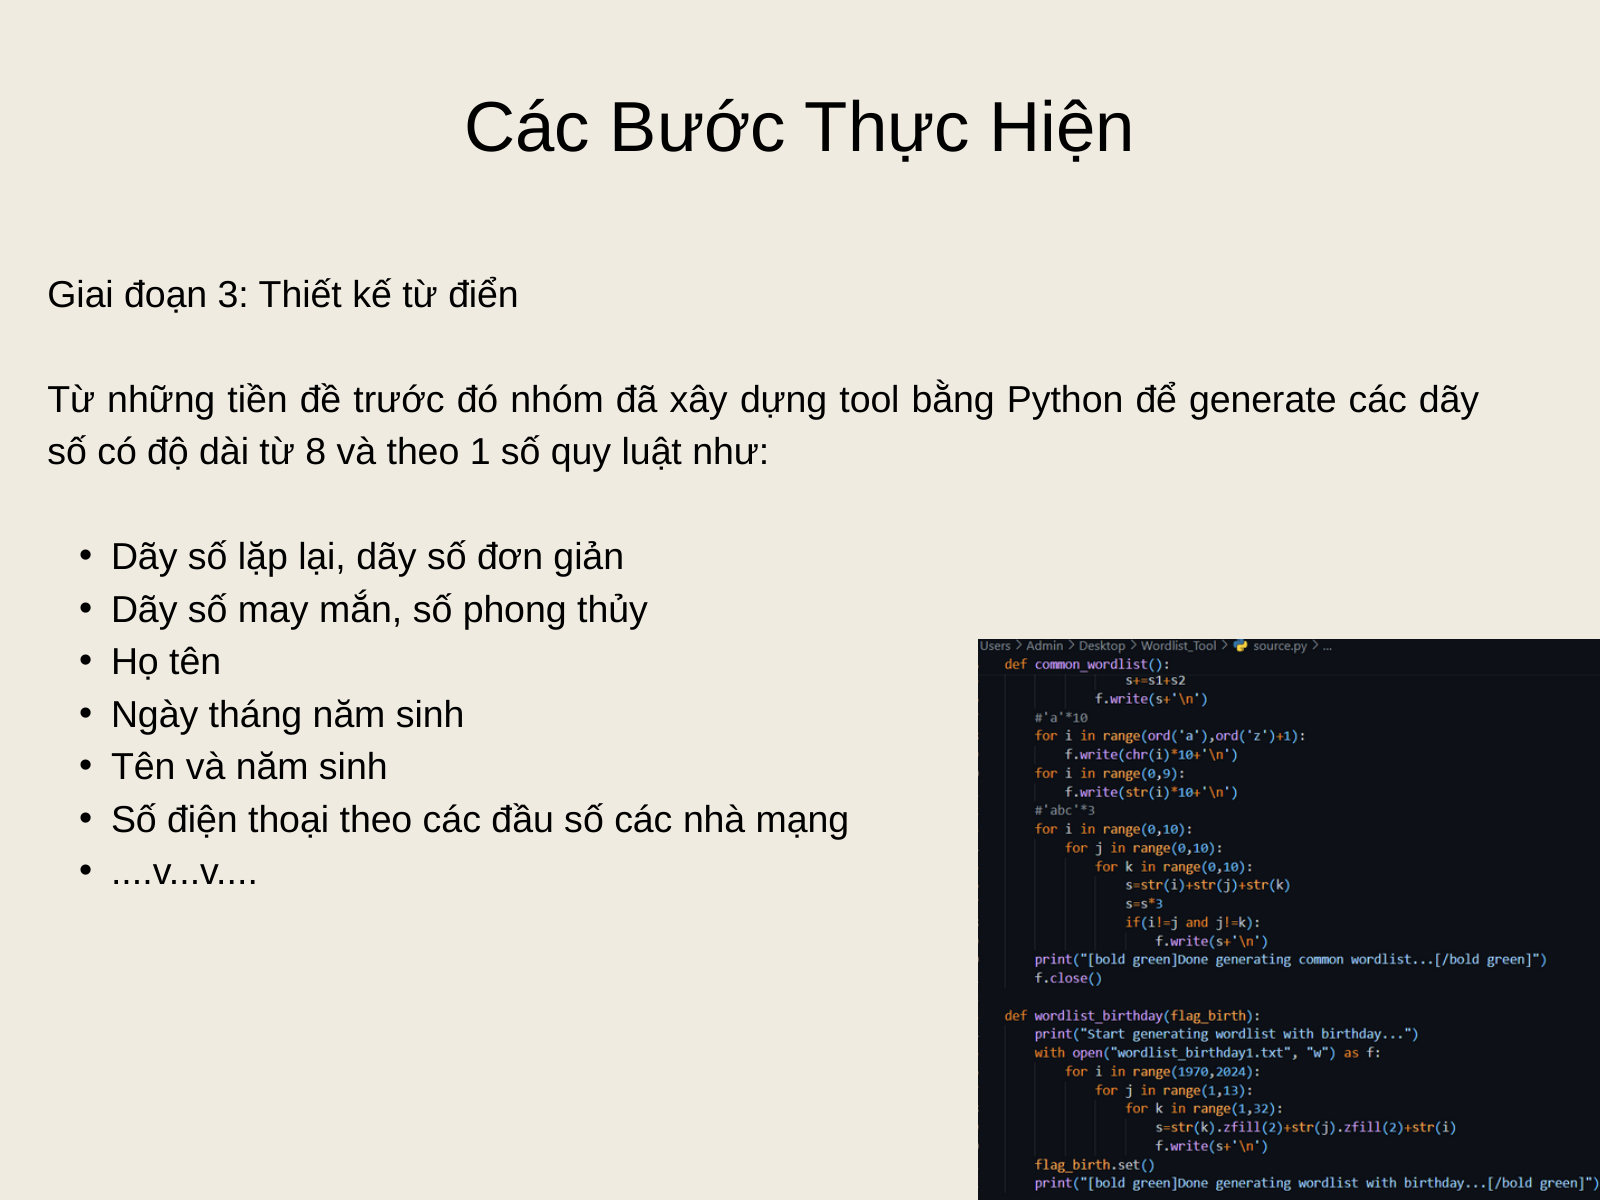

Các Bước Thực Hiện
Giai đoạn 3: Thiết kế từ điển

Từ những tiền đề trước đó nhóm đã xây dựng tool bằng Python để generate các dãy số có độ dài từ 8 và theo 1 số quy luật như:

Dãy số lặp lại, dãy số đơn giản
Dãy số may mắn, số phong thủy
Họ tên
Ngày tháng năm sinh
Tên và năm sinh
Số điện thoại theo các đầu số các nhà mạng
....v...v....